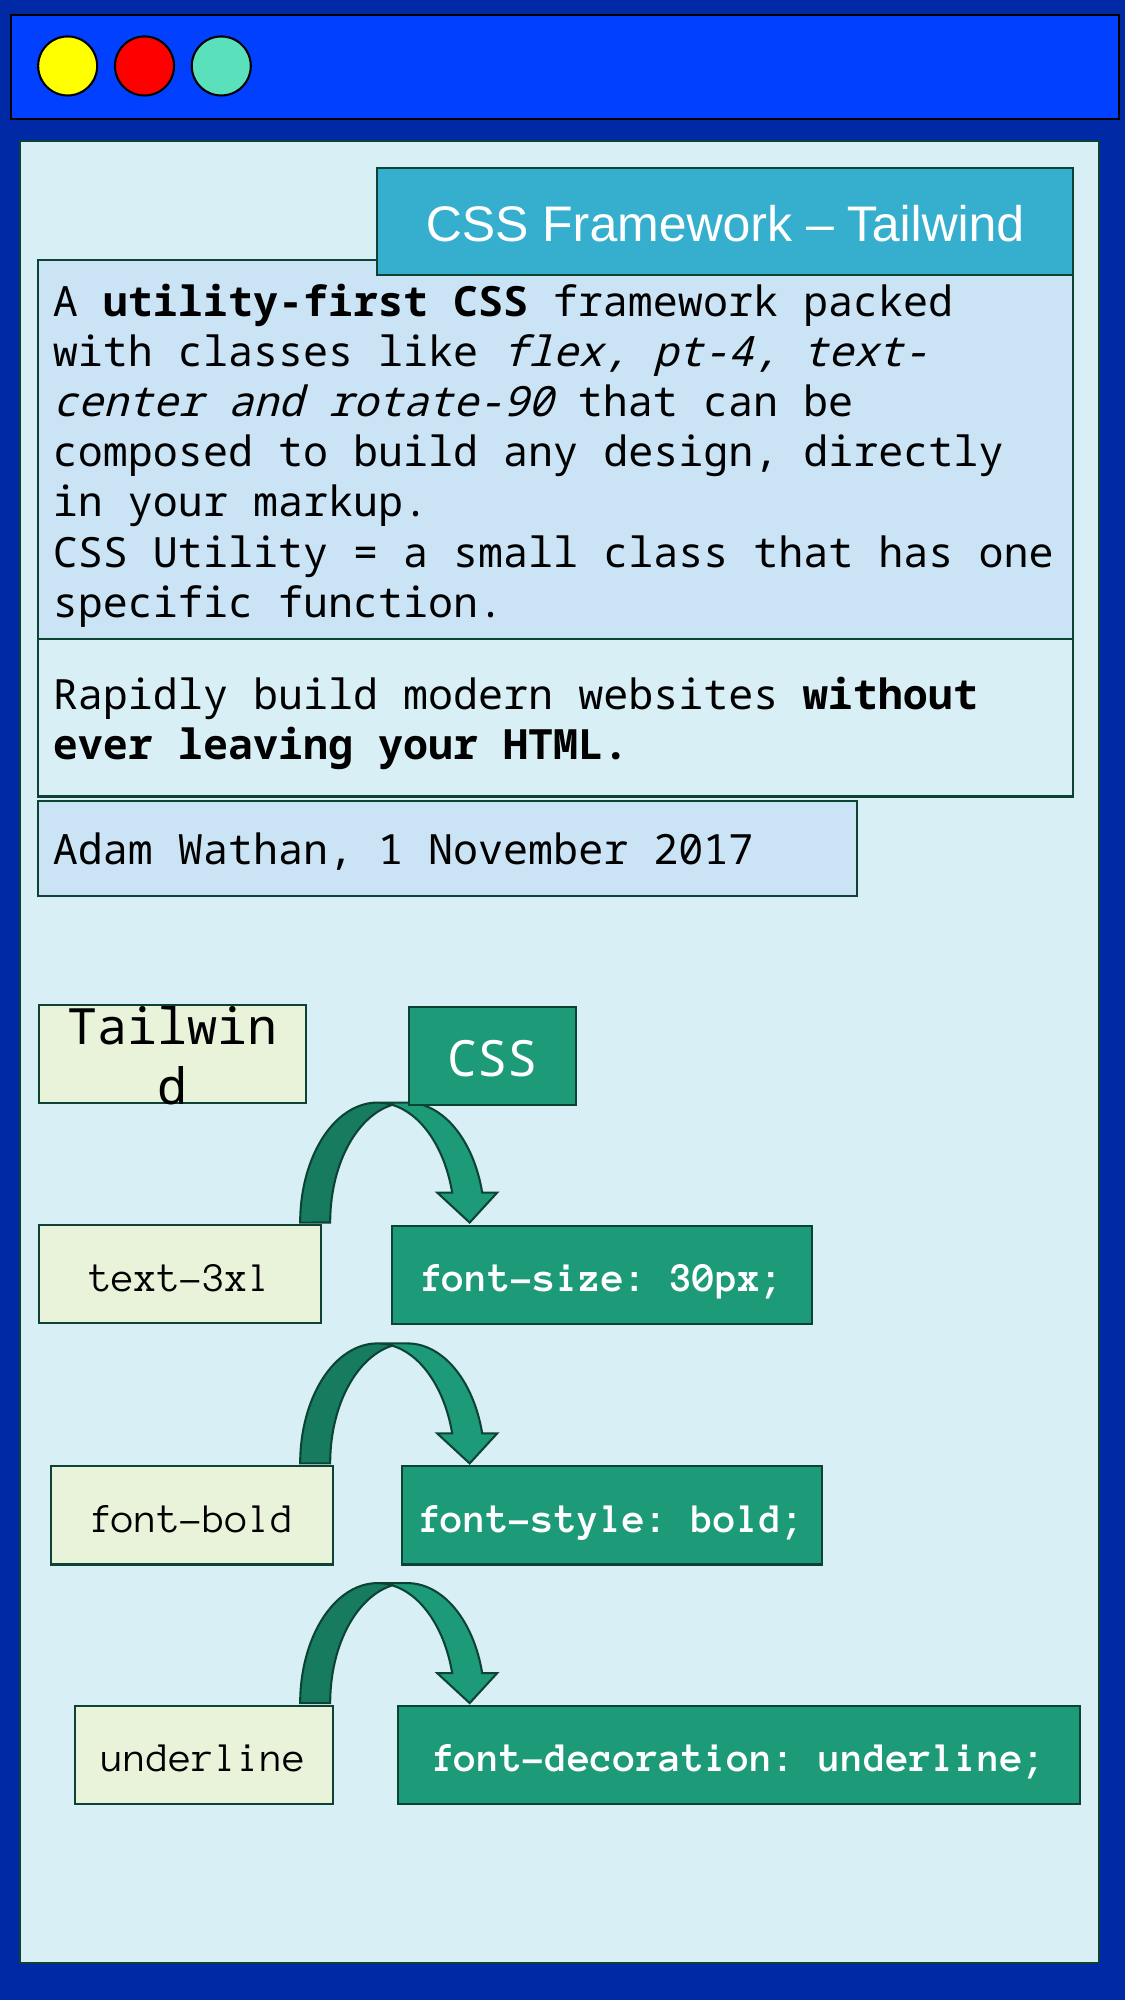

CSS Framework – Tailwind
A utility-first CSS framework packed with classes like flex, pt-4, text-center and rotate-90 that can be composed to build any design, directly in your markup.
CSS Utility = a small class that has one specific function.
Rapidly build modern websites without ever leaving your HTML.
Adam Wathan, 1 November 2017
Tailwind
CSS

text-3xl
font-size: 30px;

font-bold
font-style: bold;

underline
font-decoration: underline;